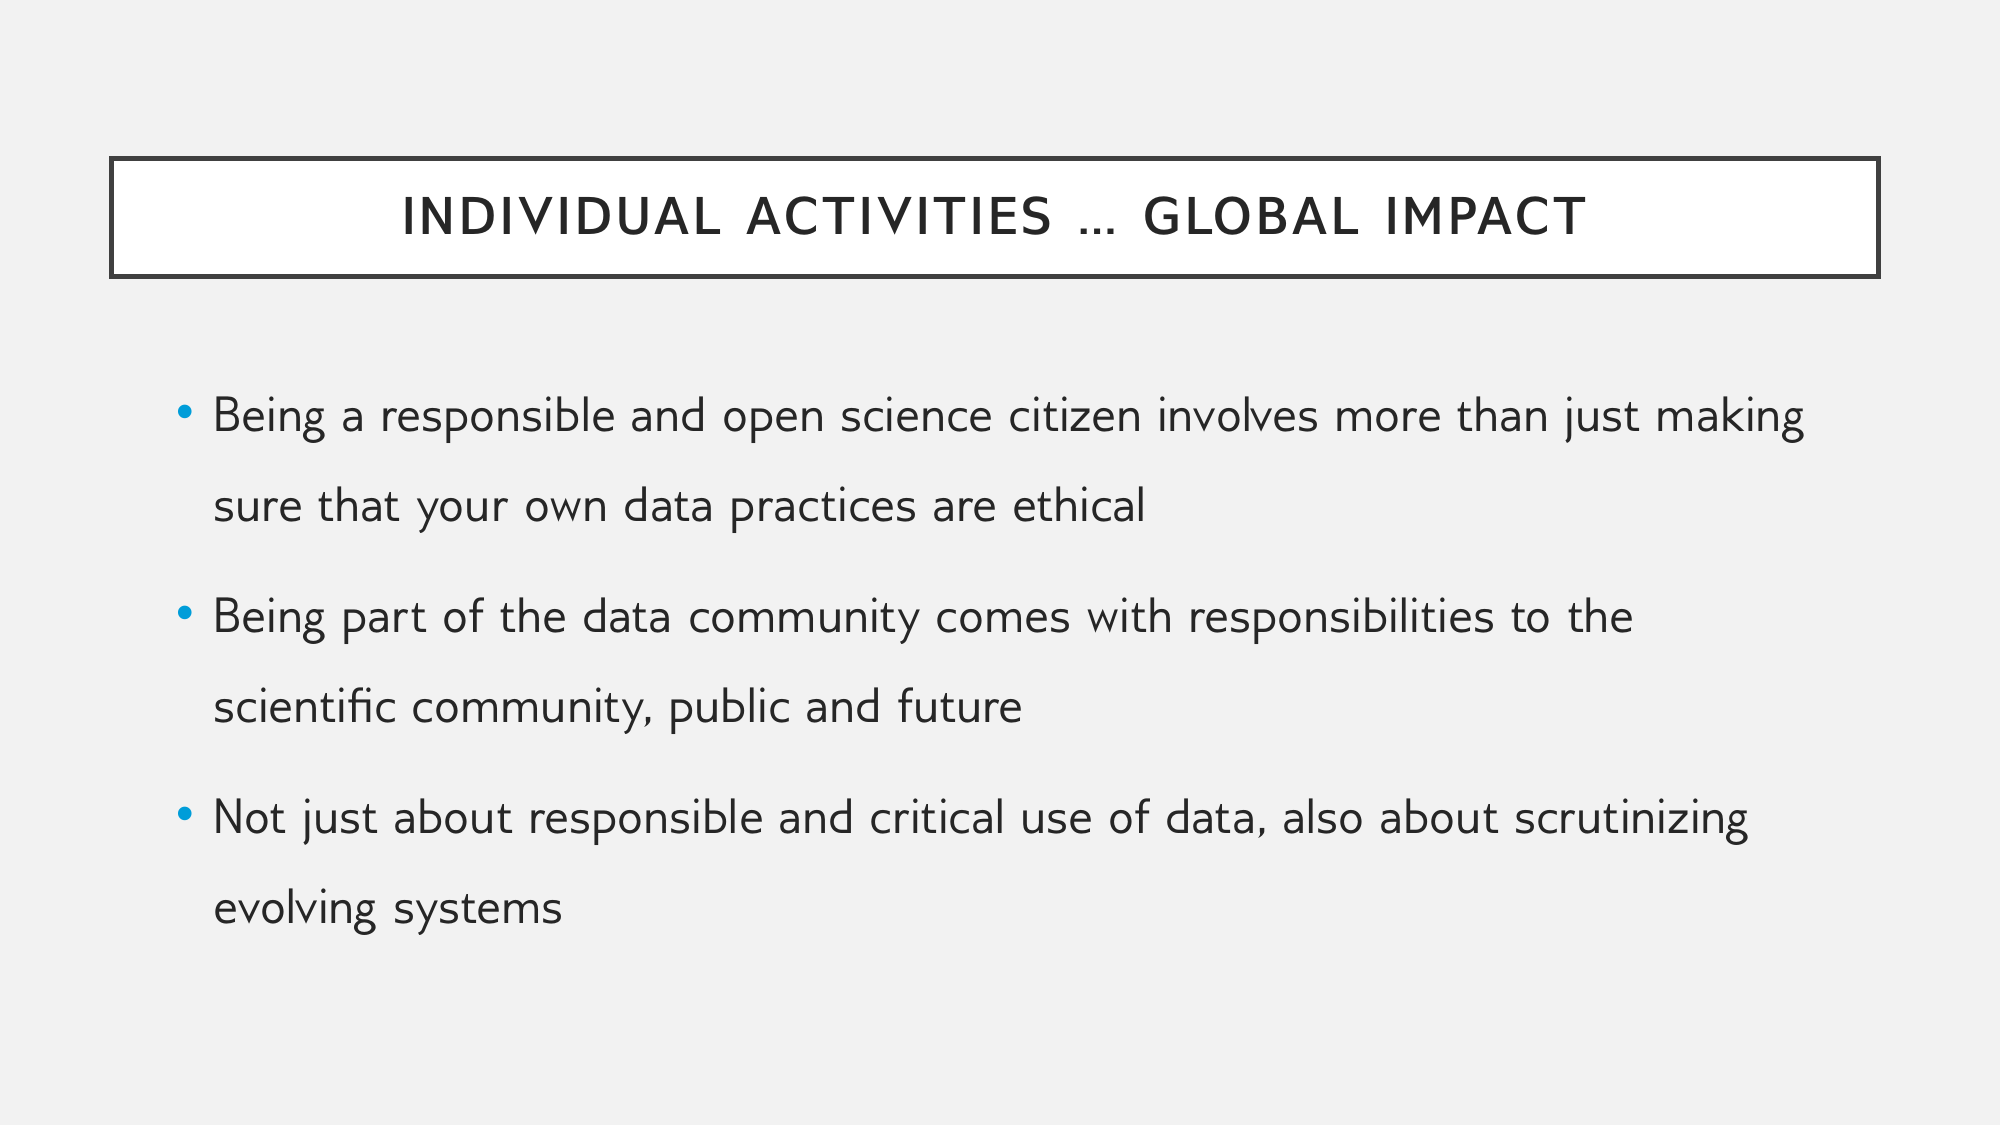

# Individual Activities … Global Impact
Being a responsible and open science citizen involves more than just making sure that your own data practices are ethical
Being part of the data community comes with responsibilities to the scientific community, public and future
Not just about responsible and critical use of data, also about scrutinizing evolving systems